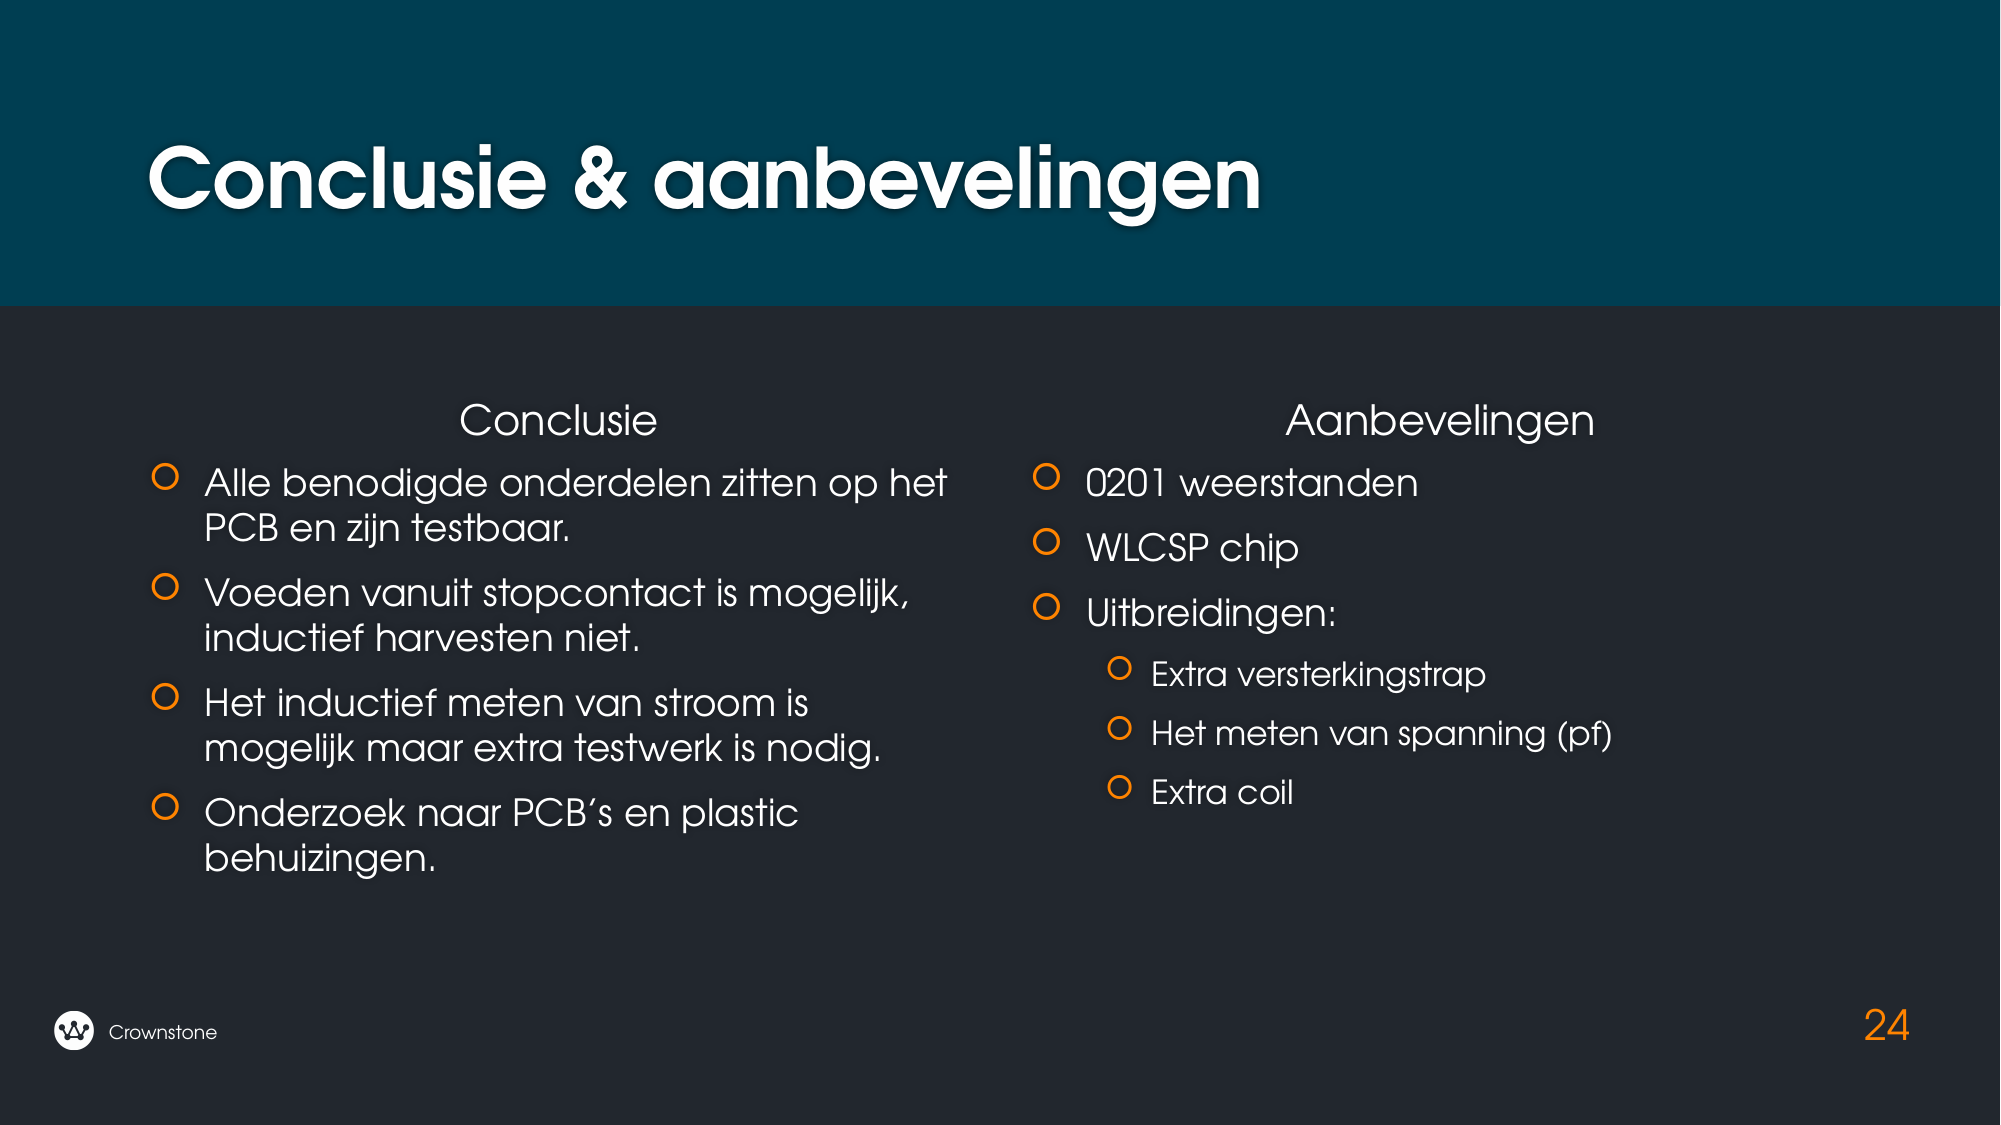

# Conclusie & aanbevelingen
Conclusie
Aanbevelingen
Alle benodigde onderdelen zitten op het PCB en zijn testbaar.
Voeden vanuit stopcontact is mogelijk, inductief harvesten niet.
Het inductief meten van stroom is mogelijk maar extra testwerk is nodig.
Onderzoek naar PCB’s en plastic behuizingen.
0201 weerstanden
WLCSP chip
Uitbreidingen:
Extra versterkingstrap
Het meten van spanning (pf)
Extra coil
24
Crownstone